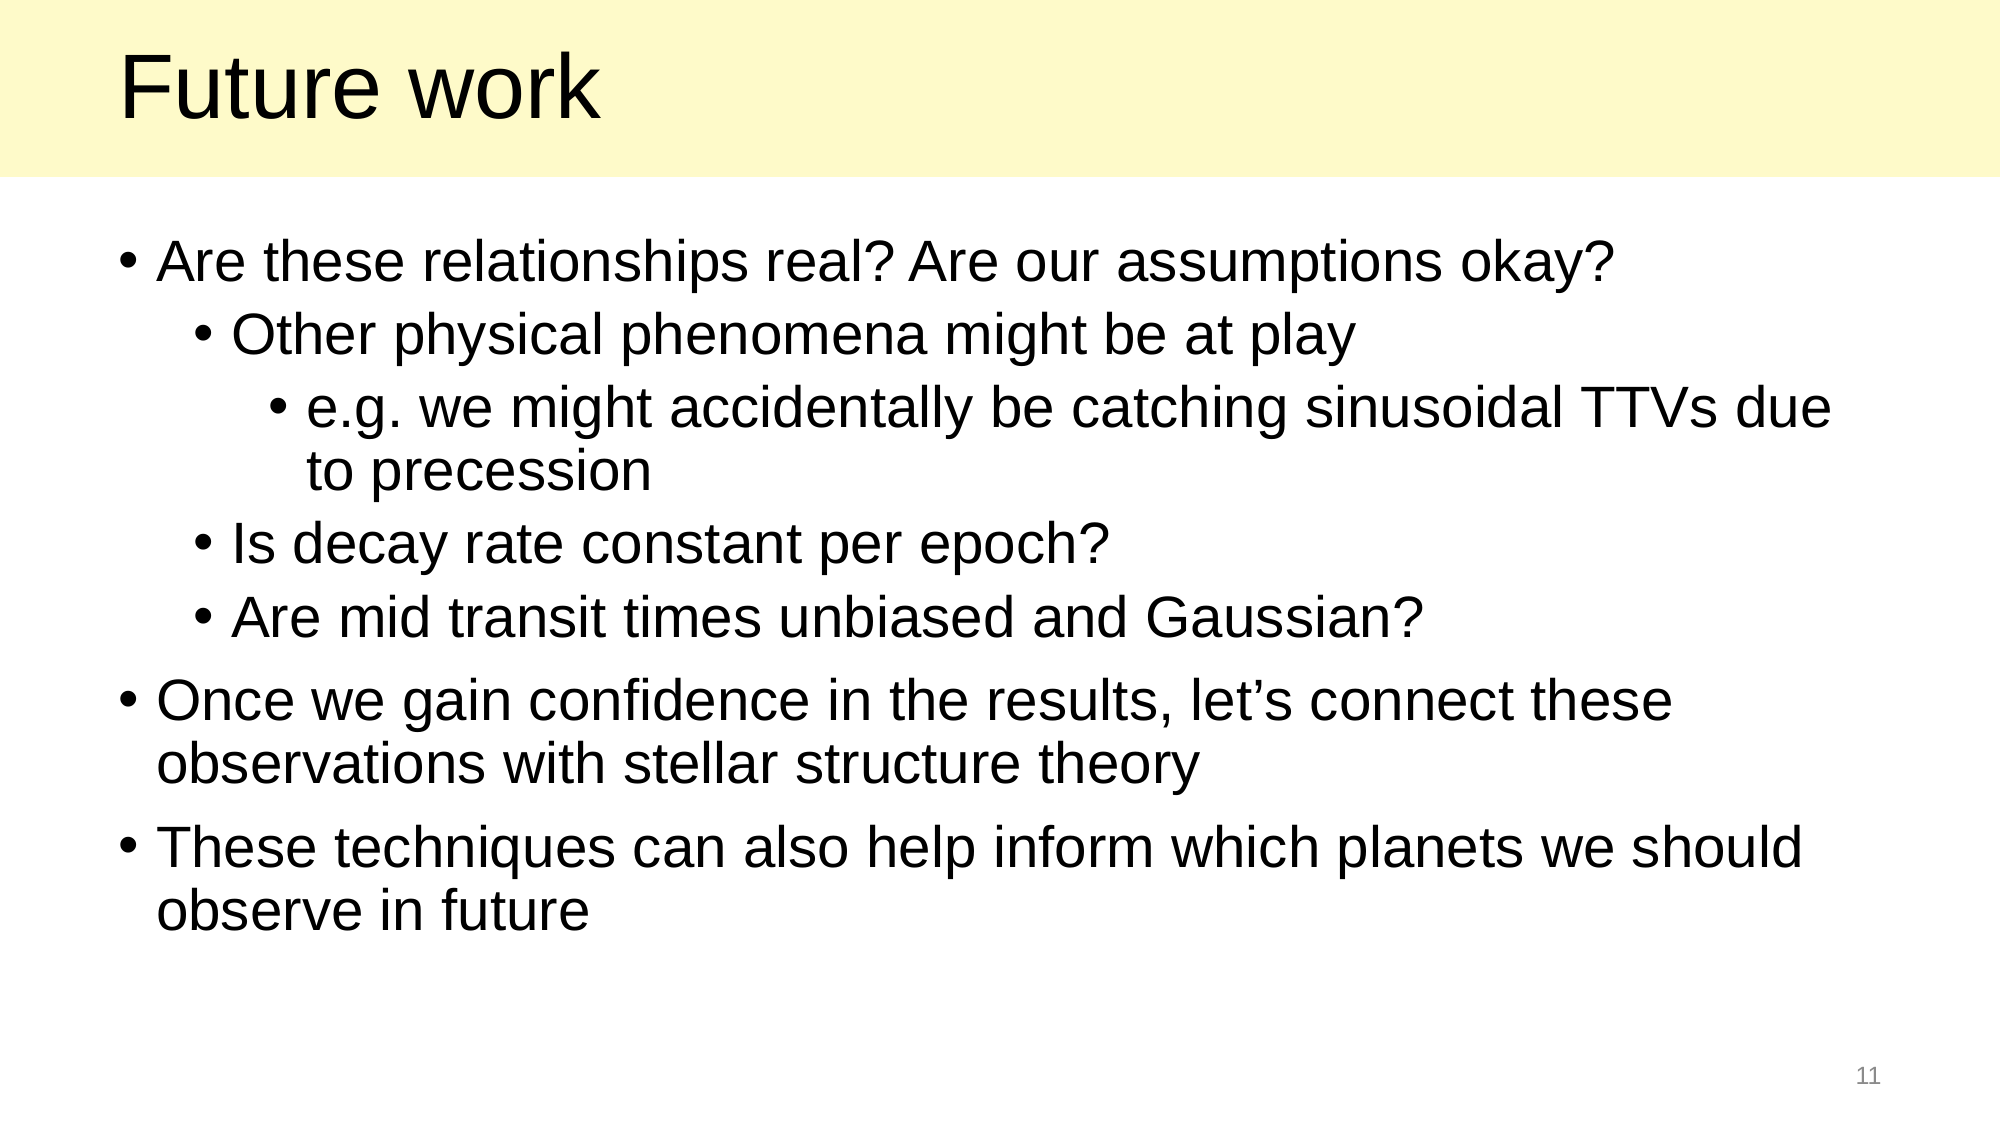

# Future work
Are these relationships real? Are our assumptions okay?
Other physical phenomena might be at play
e.g. we might accidentally be catching sinusoidal TTVs due to precession
Is decay rate constant per epoch?
Are mid transit times unbiased and Gaussian?
Once we gain confidence in the results, let’s connect these observations with stellar structure theory
These techniques can also help inform which planets we should observe in future

11